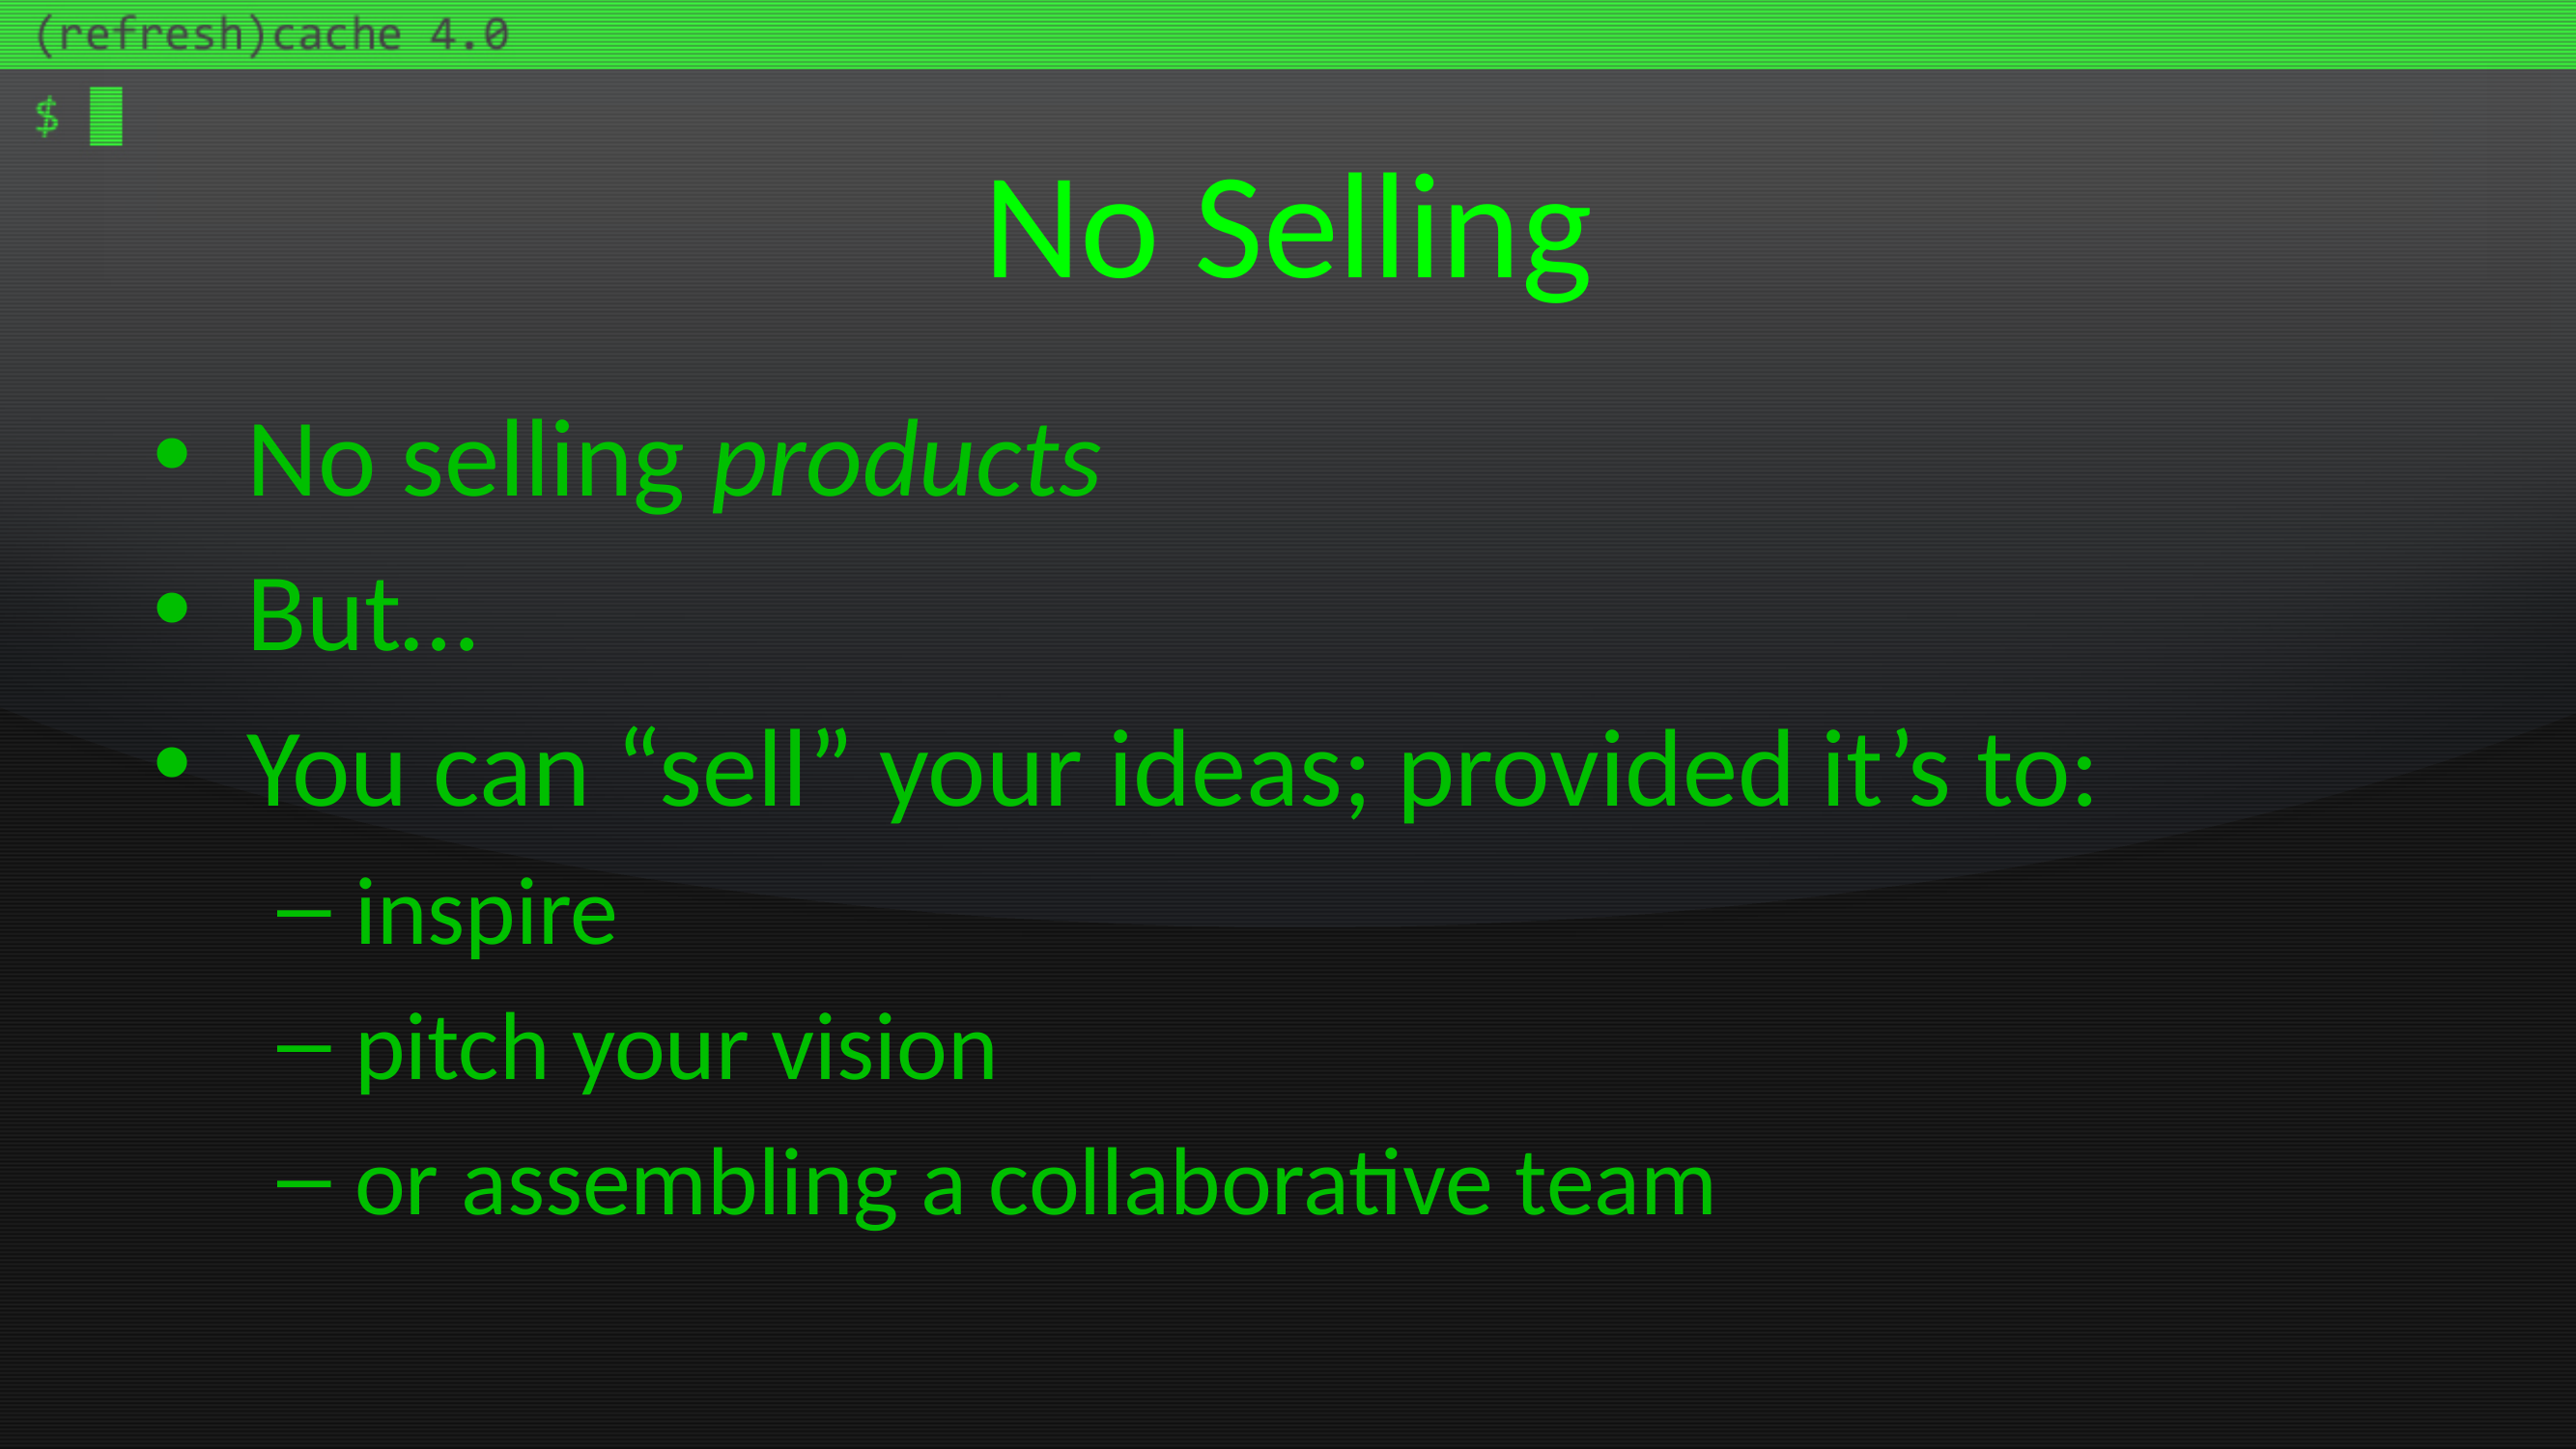

# No Selling
No selling products
But…
You can “sell” your ideas; provided it’s to:
inspire
pitch your vision
or assembling a collaborative team